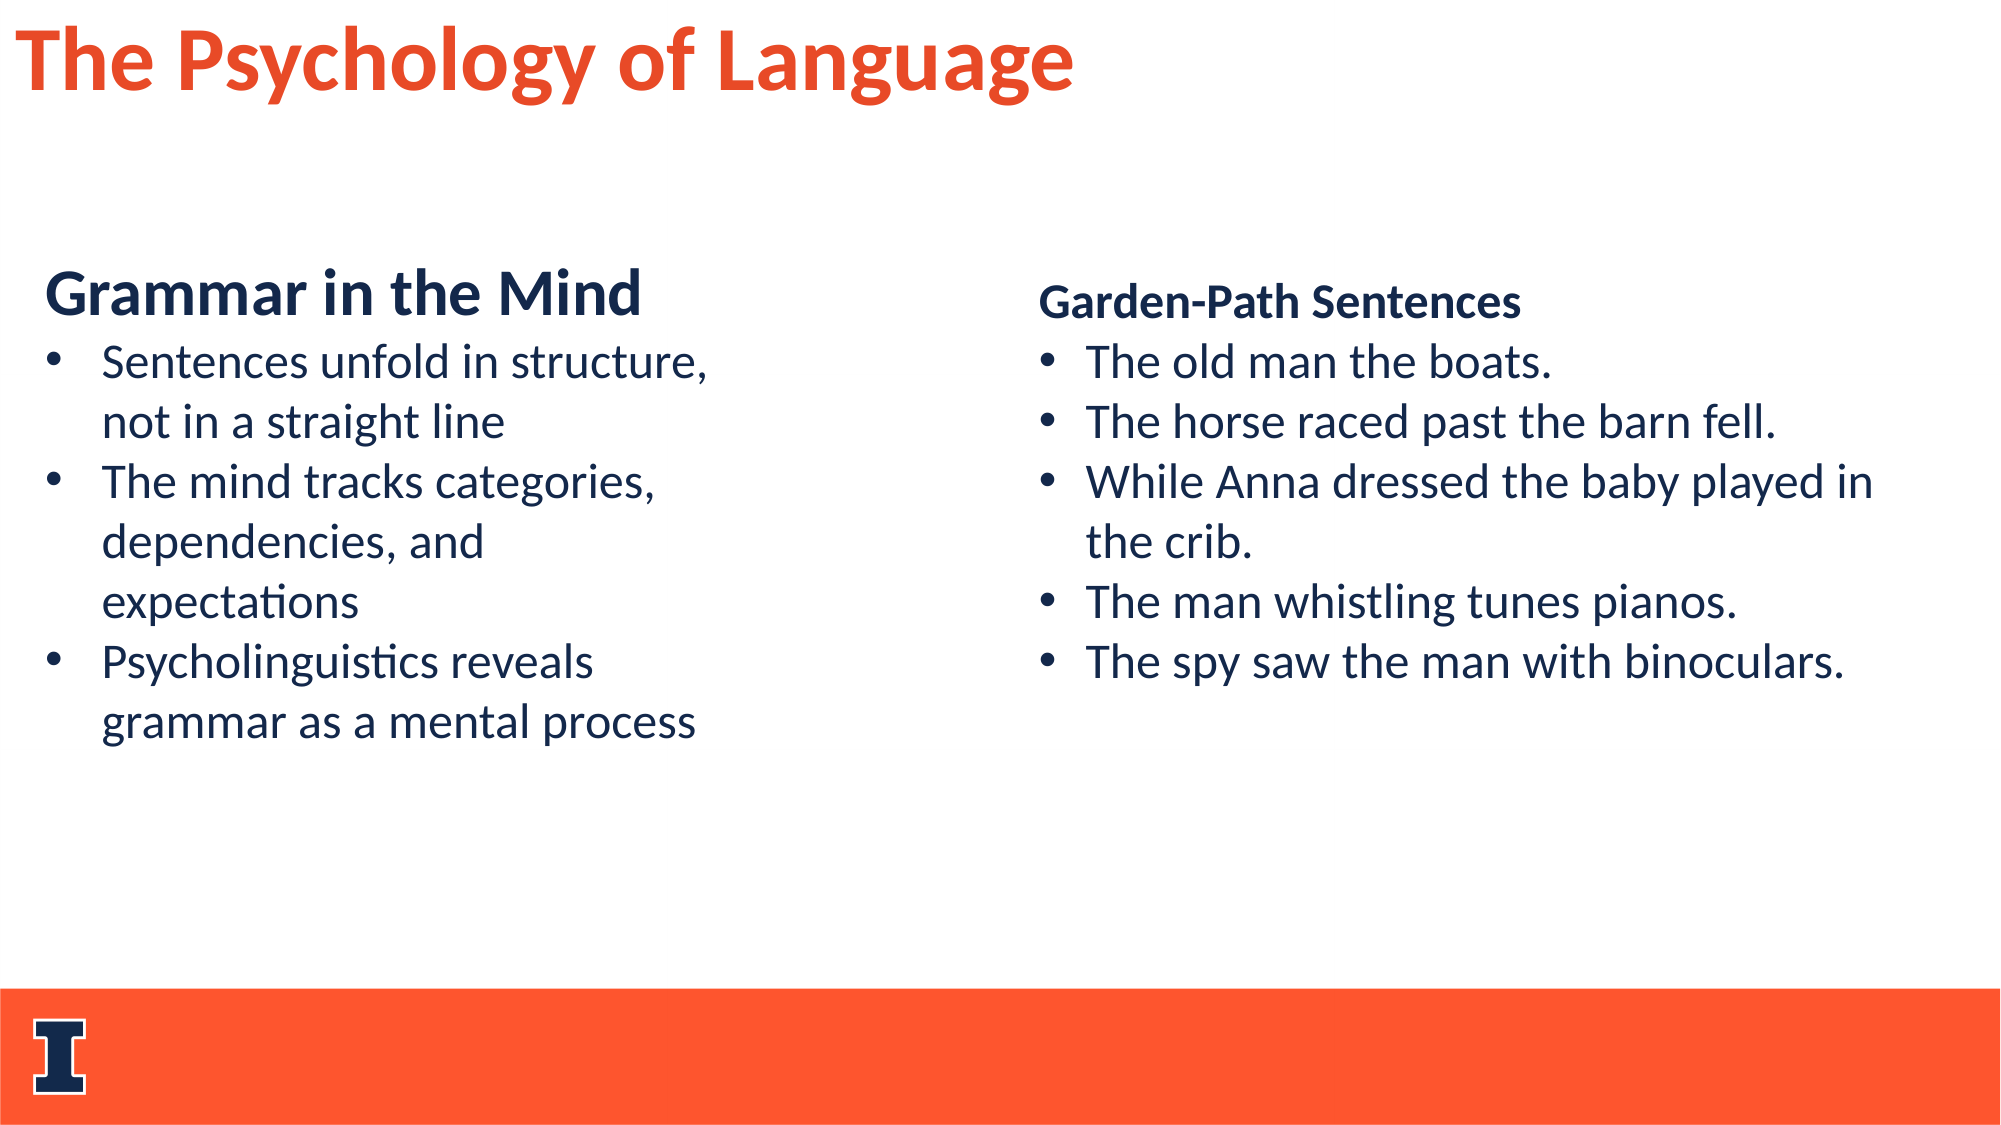

The Psychology of Language
Grammar in the Mind
Sentences unfold in structure, not in a straight line
The mind tracks categories, dependencies, and expectations
Psycholinguistics reveals grammar as a mental process
Garden-Path Sentences
The old man the boats.
The horse raced past the barn fell.
While Anna dressed the baby played in the crib.
The man whistling tunes pianos.
The spy saw the man with binoculars.